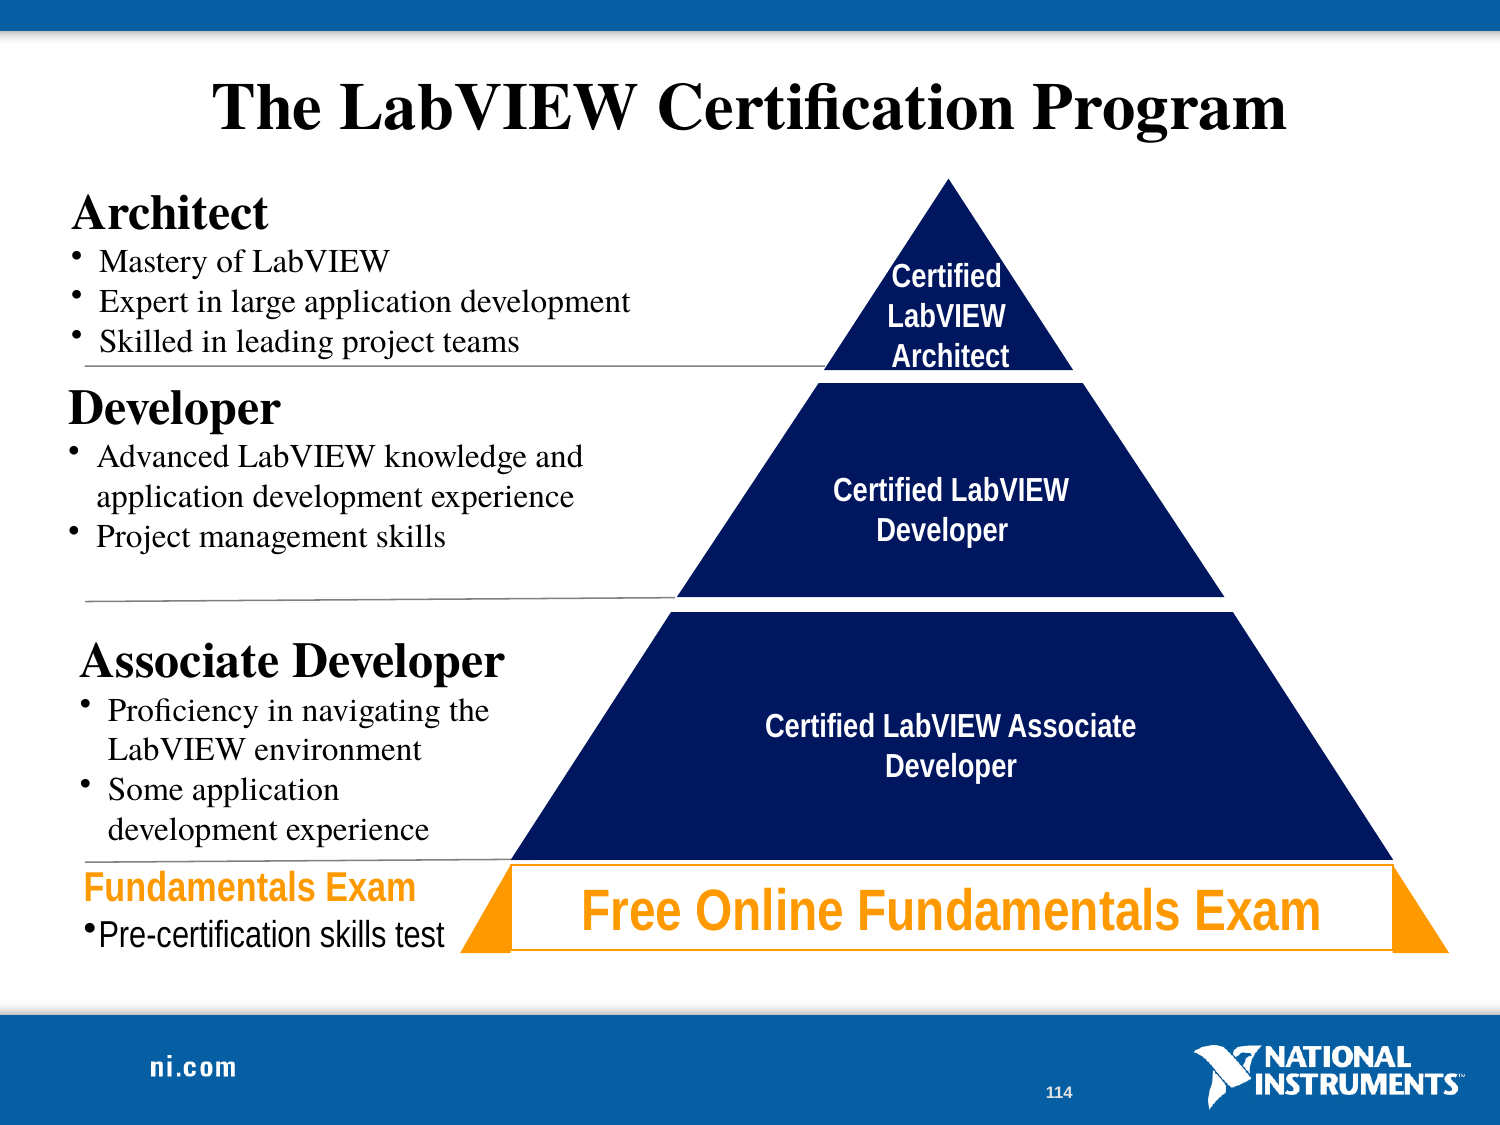

# The LabVIEW Certification Program
Architect
Mastery of LabVIEW
Expert in large application development
Skilled in leading project teams

Certified
LabVIEW
Architect

Developer
Advanced LabVIEW knowledge and application development experience
Project management skills

Certified LabVIEW Developer

Associate Developer
Proficiency in navigating the
	LabVIEW environment
Some application
 	development experience

Certified LabVIEW Associate Developer
Fundamentals Exam
Pre-certification skills test

Free Online Fundamentals Exam